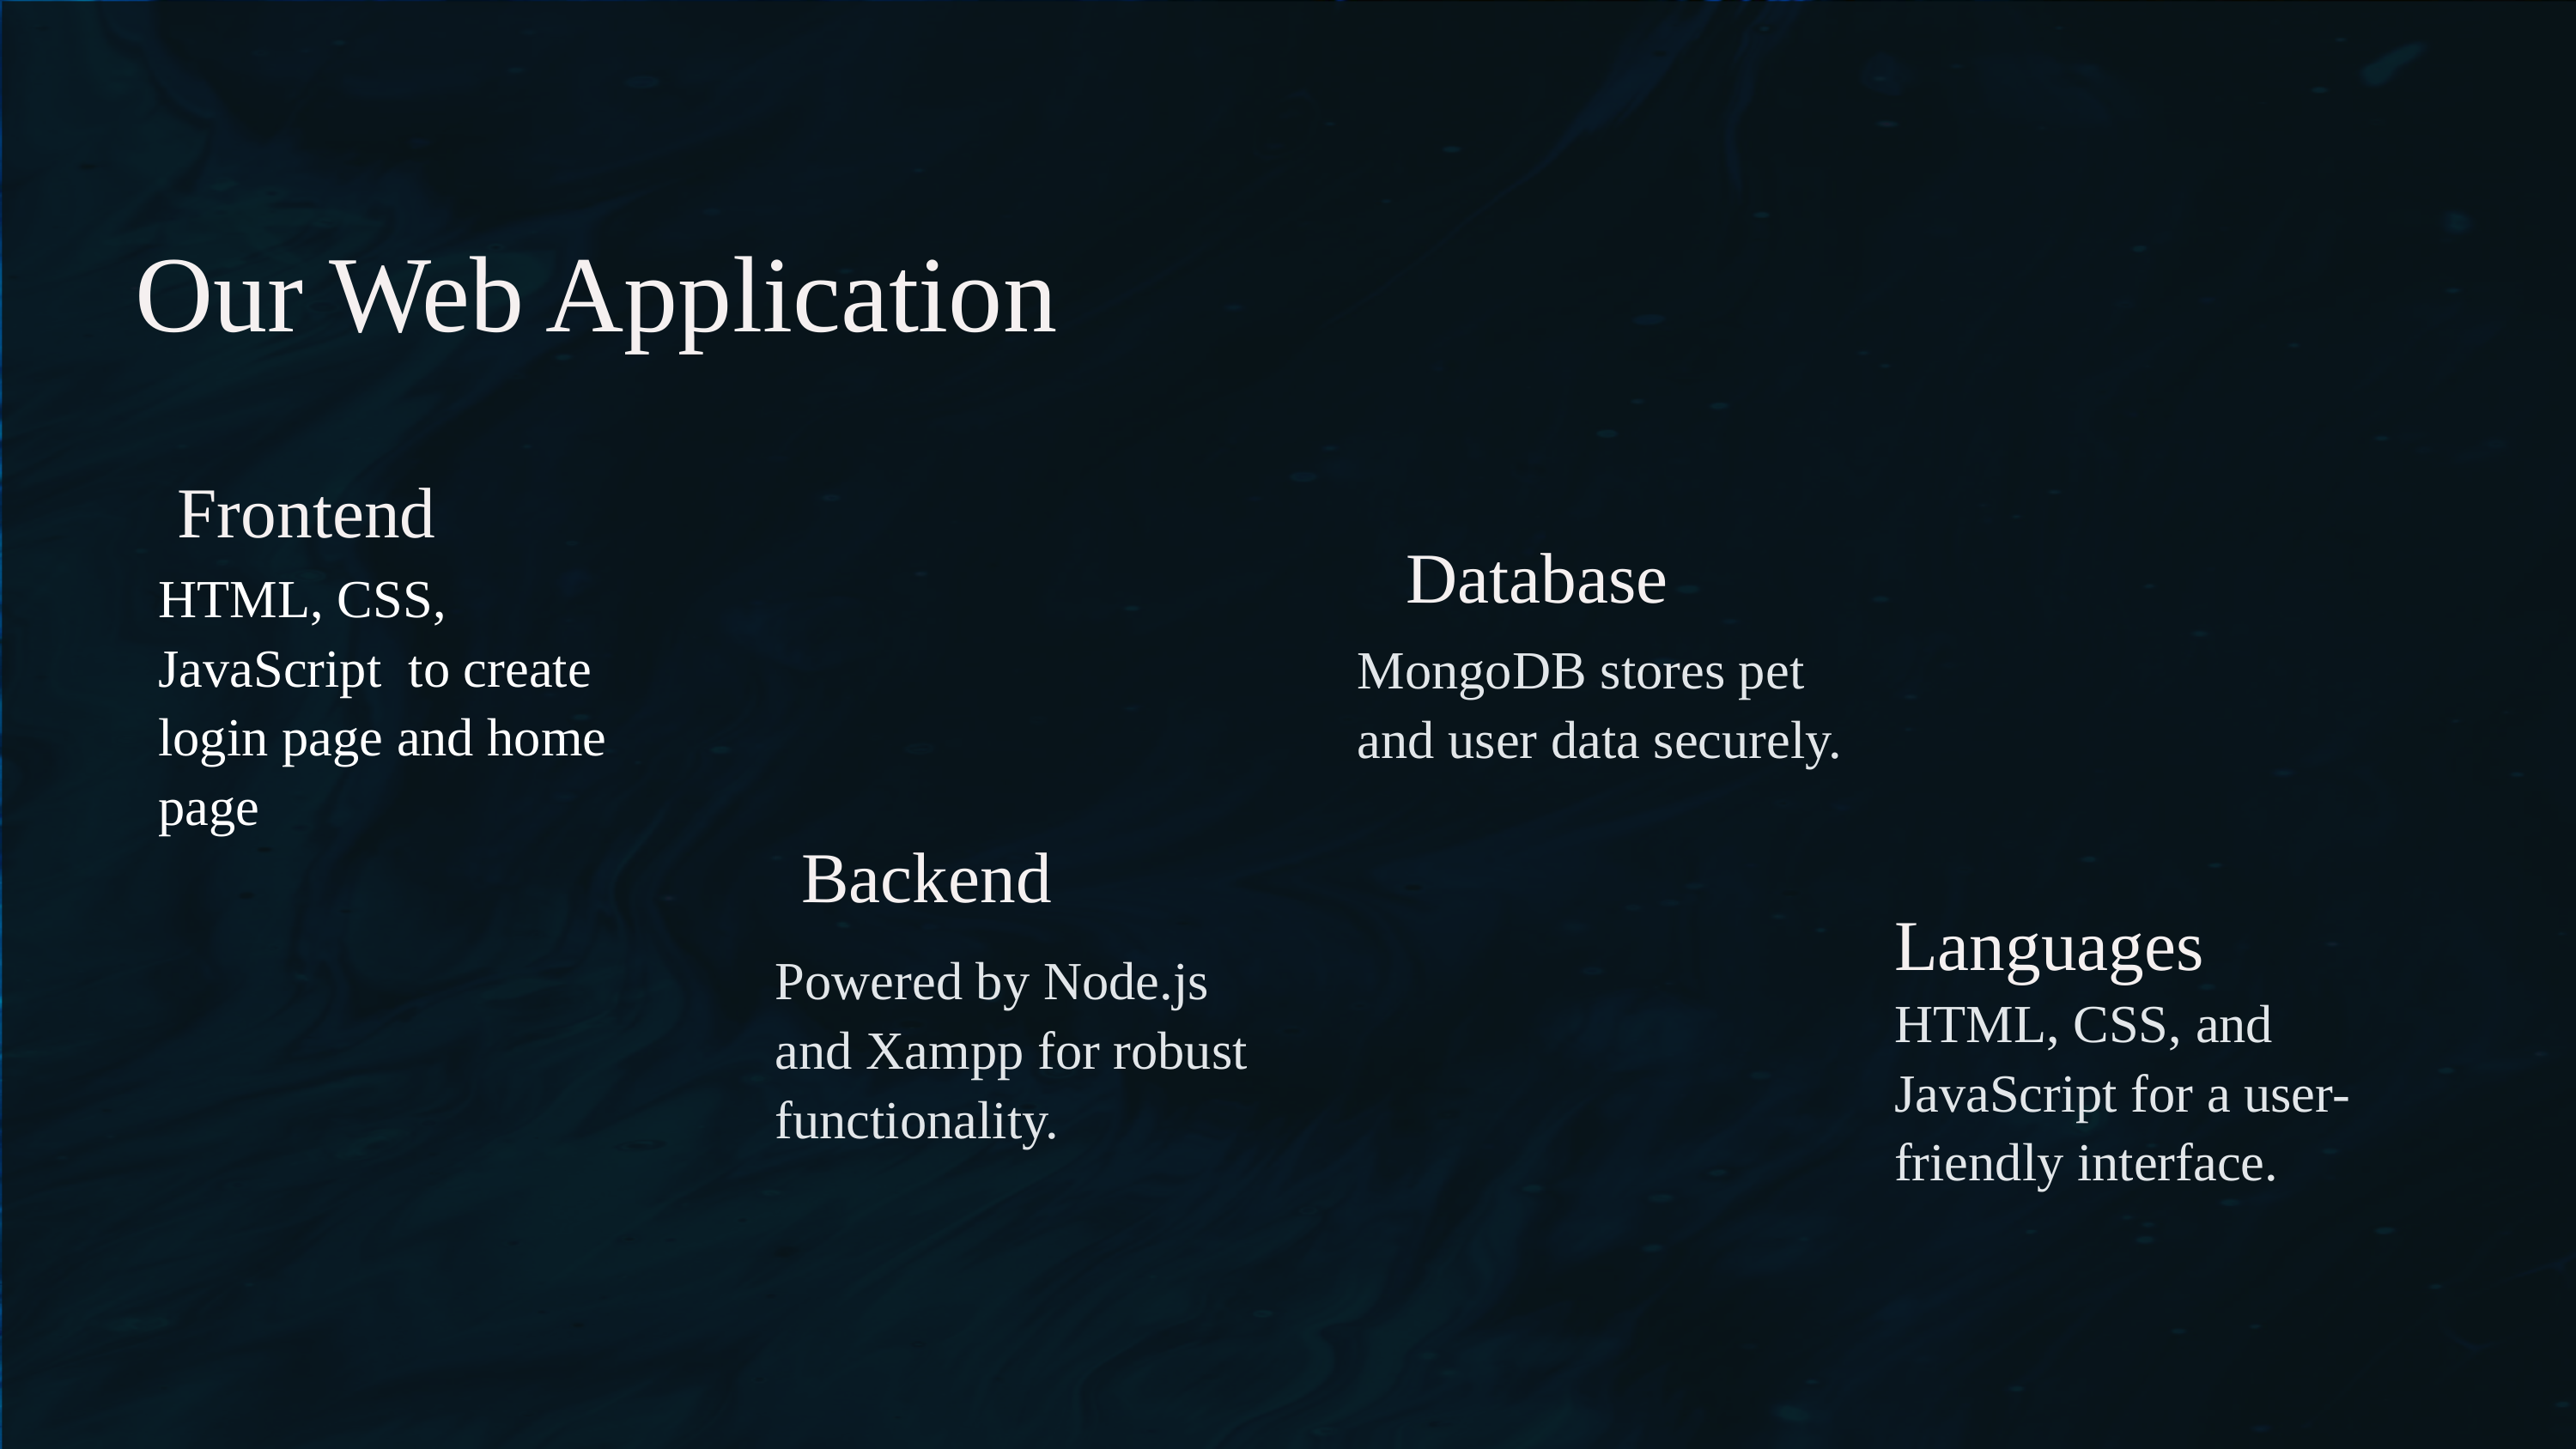

Our Web Application

Frontend

Database

HTML, CSS, JavaScript  to create login page and home page

MongoDB stores pet and user data securely.

Backend

Languages

Powered by Node.js and Xampp for robust functionality.

HTML, CSS, and JavaScript for a user-friendly interface.